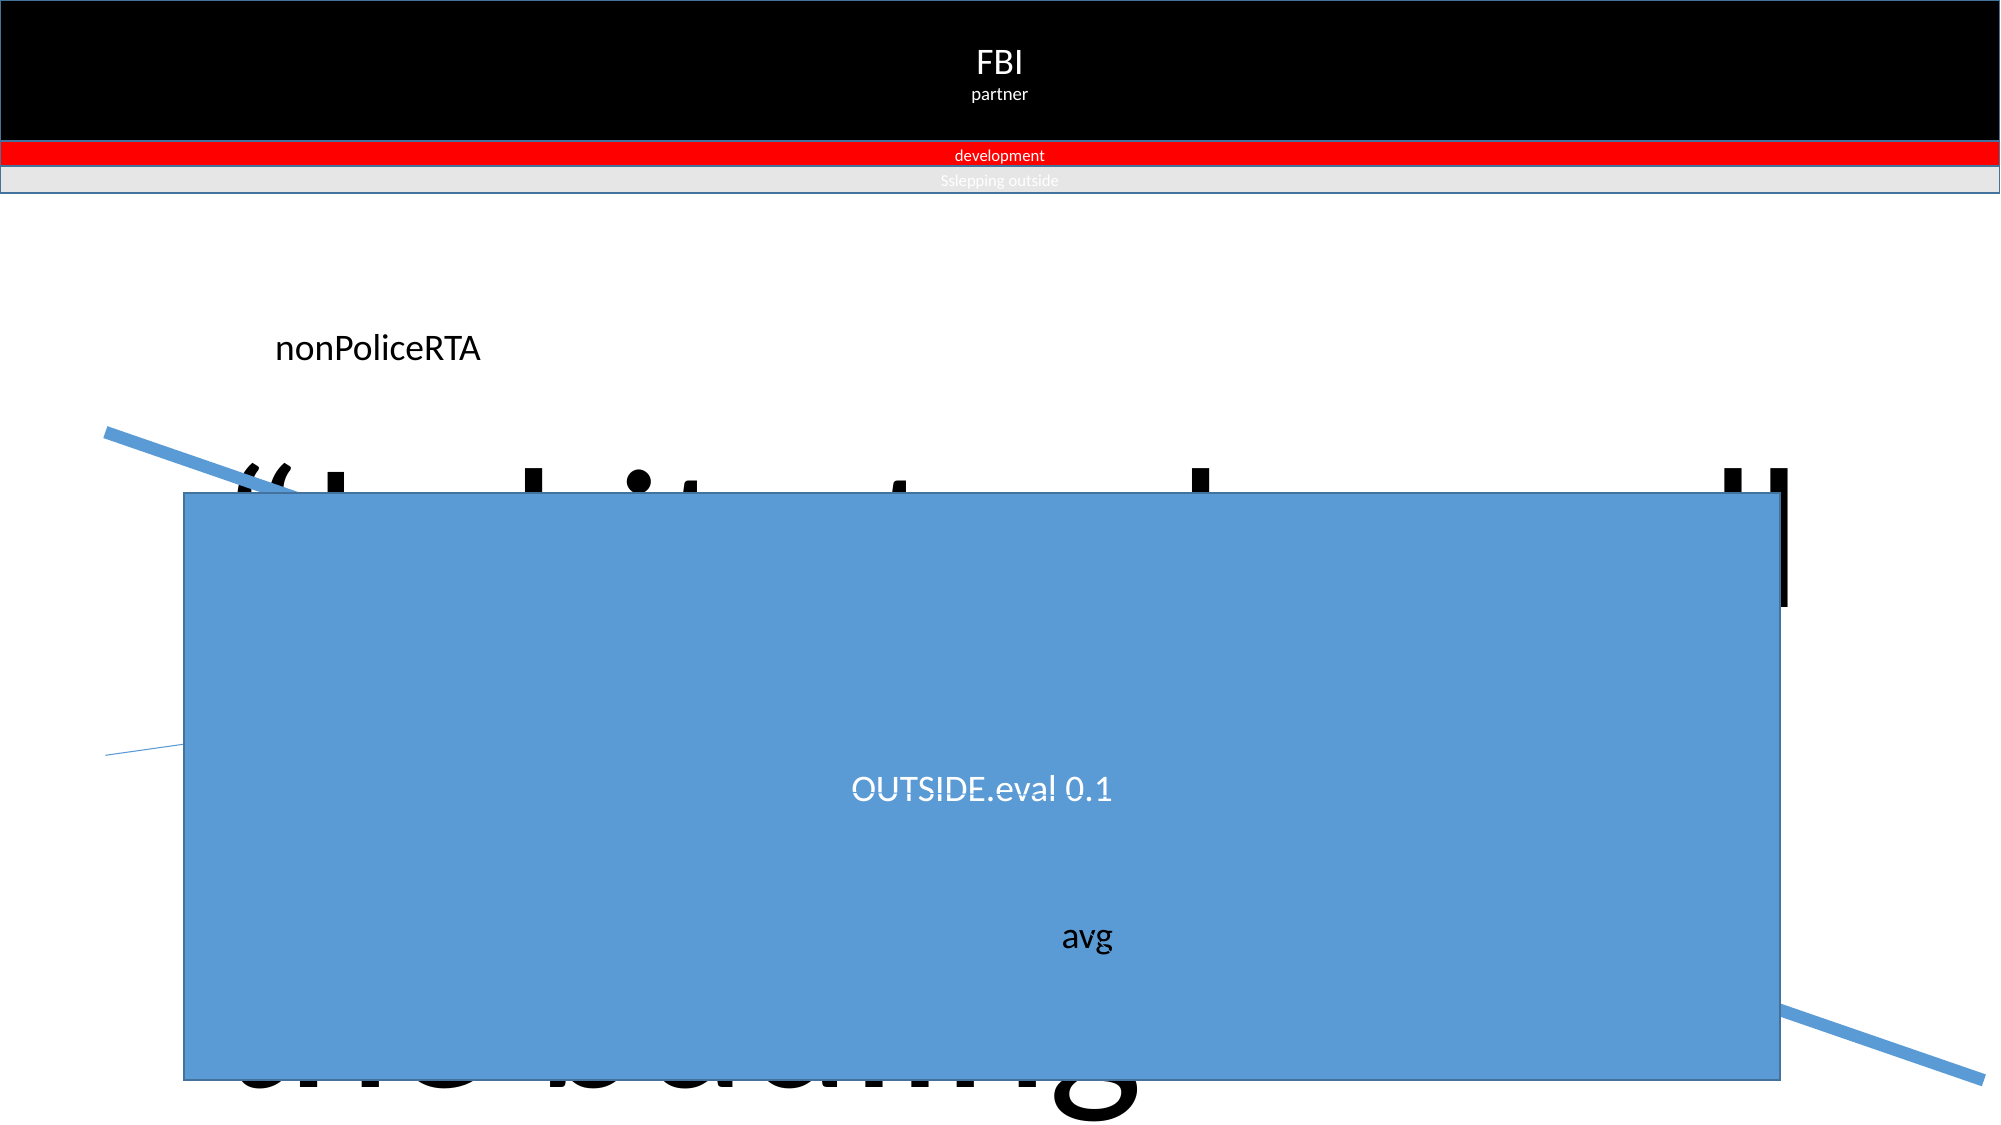

FBI
partner
development
Sslepping outside
nonPoliceRTA
“!white trash we all anazis , oriental in the budling
OUTSIDE.eval 0.1
avg